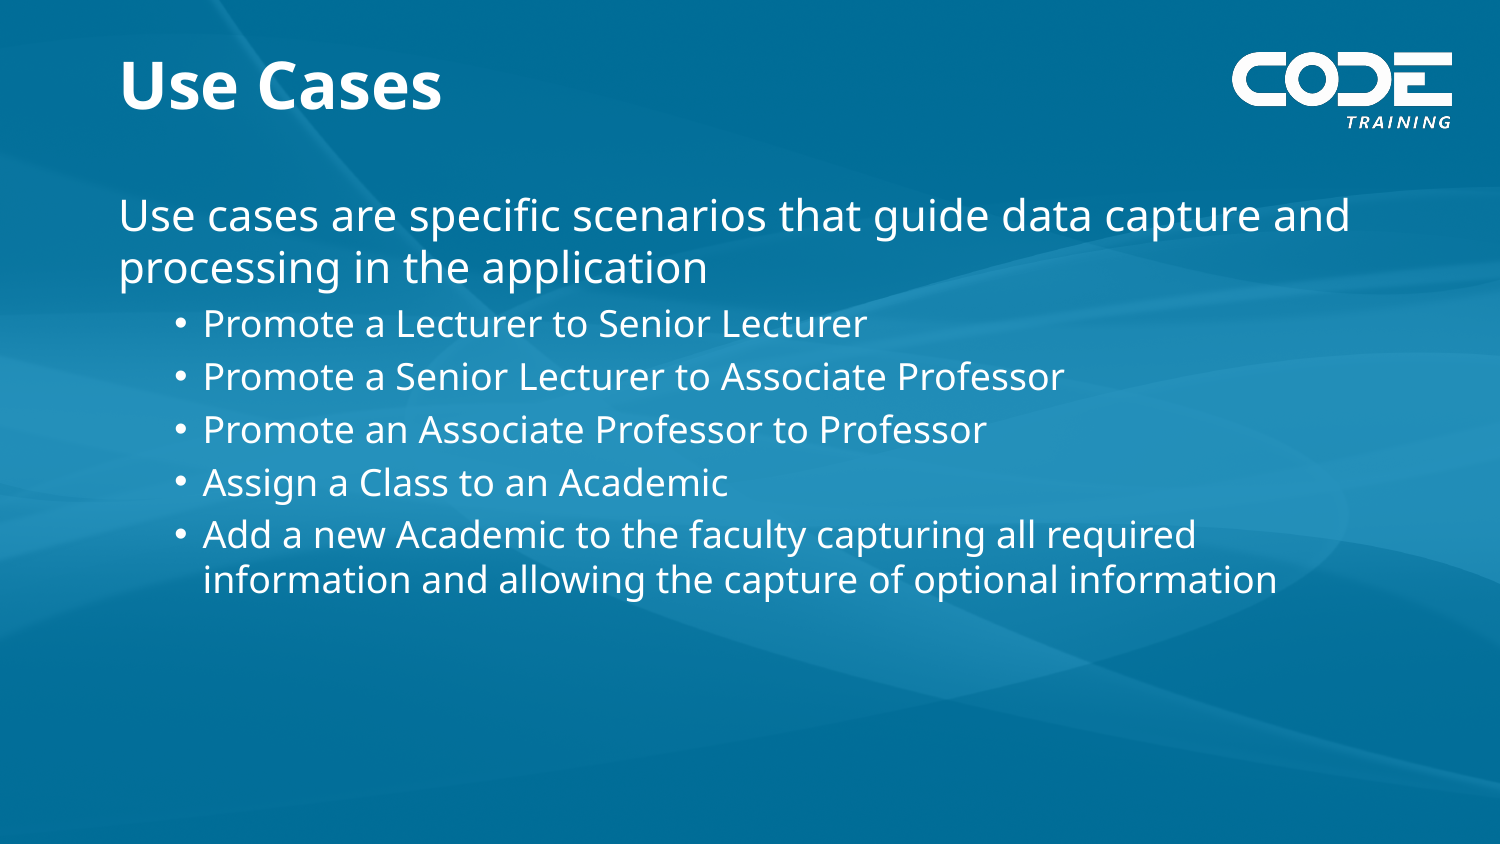

# Use Cases
Use cases are specific scenarios that guide data capture and processing in the application
Promote a Lecturer to Senior Lecturer
Promote a Senior Lecturer to Associate Professor
Promote an Associate Professor to Professor
Assign a Class to an Academic
Add a new Academic to the faculty capturing all required information and allowing the capture of optional information